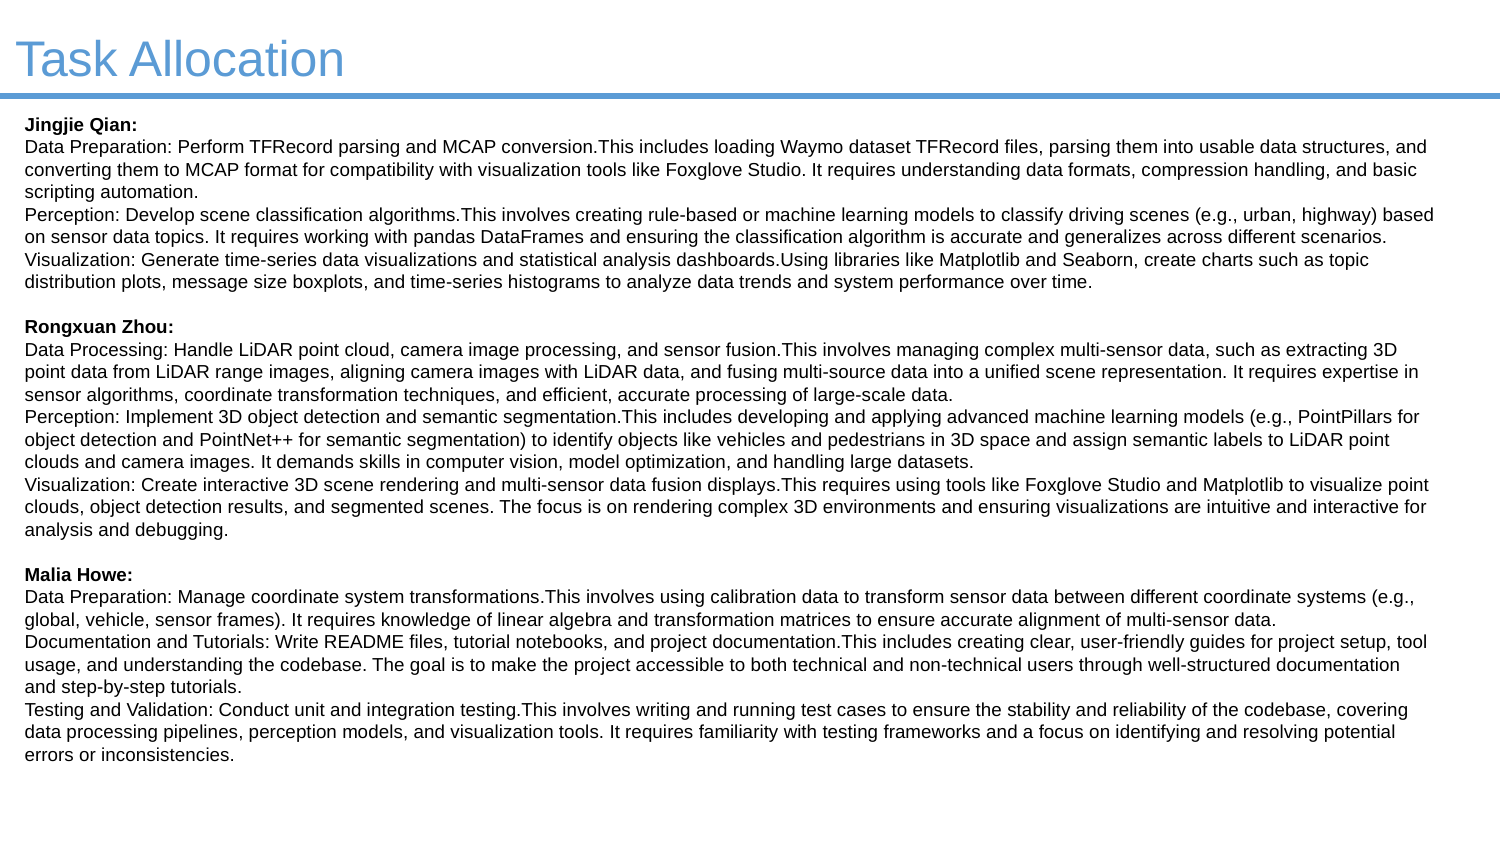

# Task Allocation

Jingjie Qian:
Data Preparation: Perform TFRecord parsing and MCAP conversion.This includes loading Waymo dataset TFRecord files, parsing them into usable data structures, and converting them to MCAP format for compatibility with visualization tools like Foxglove Studio. It requires understanding data formats, compression handling, and basic scripting automation.
Perception: Develop scene classification algorithms.This involves creating rule-based or machine learning models to classify driving scenes (e.g., urban, highway) based on sensor data topics. It requires working with pandas DataFrames and ensuring the classification algorithm is accurate and generalizes across different scenarios.
Visualization: Generate time-series data visualizations and statistical analysis dashboards.Using libraries like Matplotlib and Seaborn, create charts such as topic distribution plots, message size boxplots, and time-series histograms to analyze data trends and system performance over time.

Rongxuan Zhou:
Data Processing: Handle LiDAR point cloud, camera image processing, and sensor fusion.This involves managing complex multi-sensor data, such as extracting 3D point data from LiDAR range images, aligning camera images with LiDAR data, and fusing multi-source data into a unified scene representation. It requires expertise in sensor algorithms, coordinate transformation techniques, and efficient, accurate processing of large-scale data.
Perception: Implement 3D object detection and semantic segmentation.This includes developing and applying advanced machine learning models (e.g., PointPillars for object detection and PointNet++ for semantic segmentation) to identify objects like vehicles and pedestrians in 3D space and assign semantic labels to LiDAR point clouds and camera images. It demands skills in computer vision, model optimization, and handling large datasets.
Visualization: Create interactive 3D scene rendering and multi-sensor data fusion displays.This requires using tools like Foxglove Studio and Matplotlib to visualize point clouds, object detection results, and segmented scenes. The focus is on rendering complex 3D environments and ensuring visualizations are intuitive and interactive for analysis and debugging.

Malia Howe:
Data Preparation: Manage coordinate system transformations.This involves using calibration data to transform sensor data between different coordinate systems (e.g., global, vehicle, sensor frames). It requires knowledge of linear algebra and transformation matrices to ensure accurate alignment of multi-sensor data.
Documentation and Tutorials: Write README files, tutorial notebooks, and project documentation.This includes creating clear, user-friendly guides for project setup, tool usage, and understanding the codebase. The goal is to make the project accessible to both technical and non-technical users through well-structured documentation and step-by-step tutorials.
Testing and Validation: Conduct unit and integration testing.This involves writing and running test cases to ensure the stability and reliability of the codebase, covering data processing pipelines, perception models, and visualization tools. It requires familiarity with testing frameworks and a focus on identifying and resolving potential errors or inconsistencies.